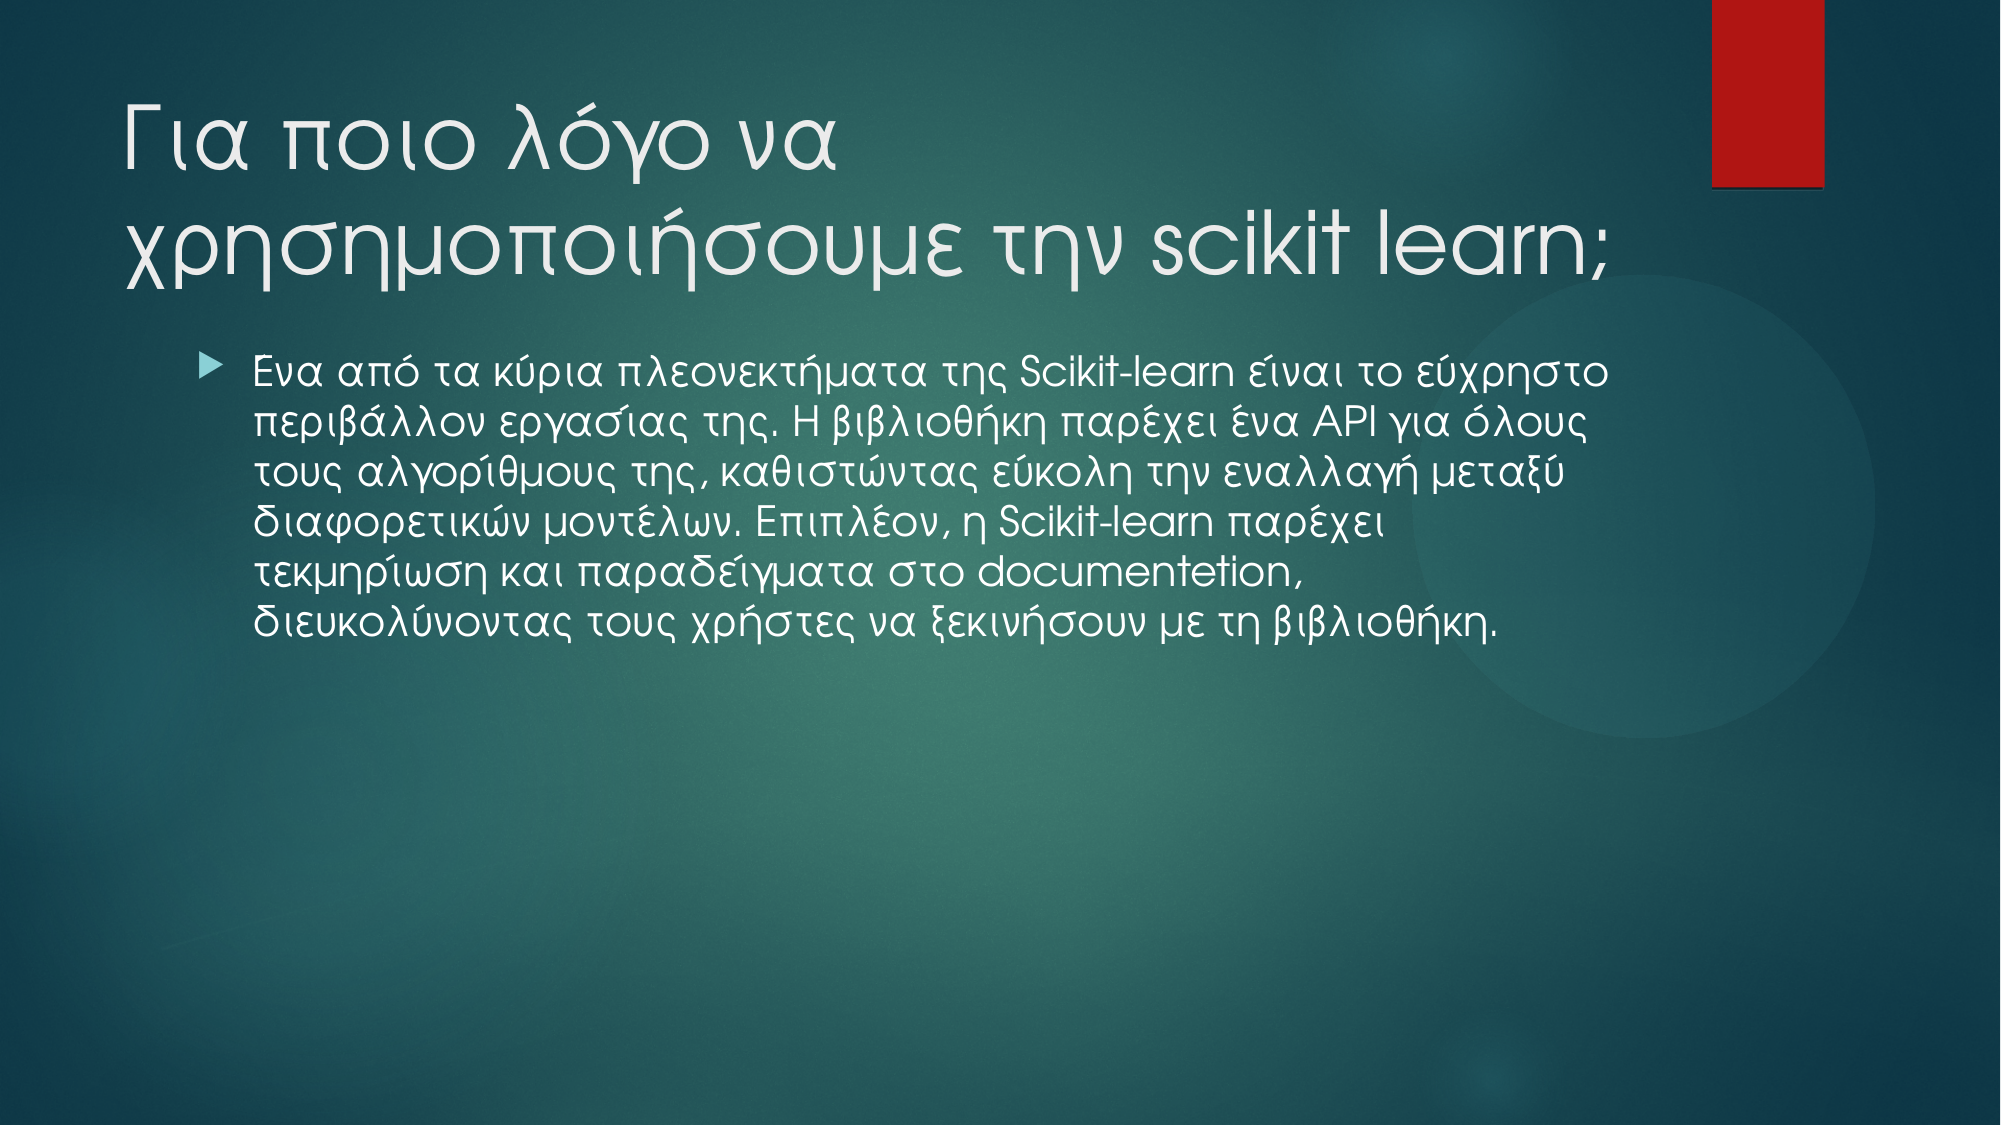

# Για πoιο λόγο να χρησημοποιήσουμε την scikit learn;
Ένα από τα κύρια πλεονεκτήματα της Scikit-learn είναι το εύχρηστο περιβάλλον εργασίας της. Η βιβλιοθήκη παρέχει ένα API για όλους τους αλγορίθμους της, καθιστώντας εύκολη την εναλλαγή μεταξύ διαφορετικών μοντέλων. Επιπλέον, η Scikit-learn παρέχει τεκμηρίωση και παραδείγματα στο documentetion, διευκολύνοντας τους χρήστες να ξεκινήσουν με τη βιβλιοθήκη.